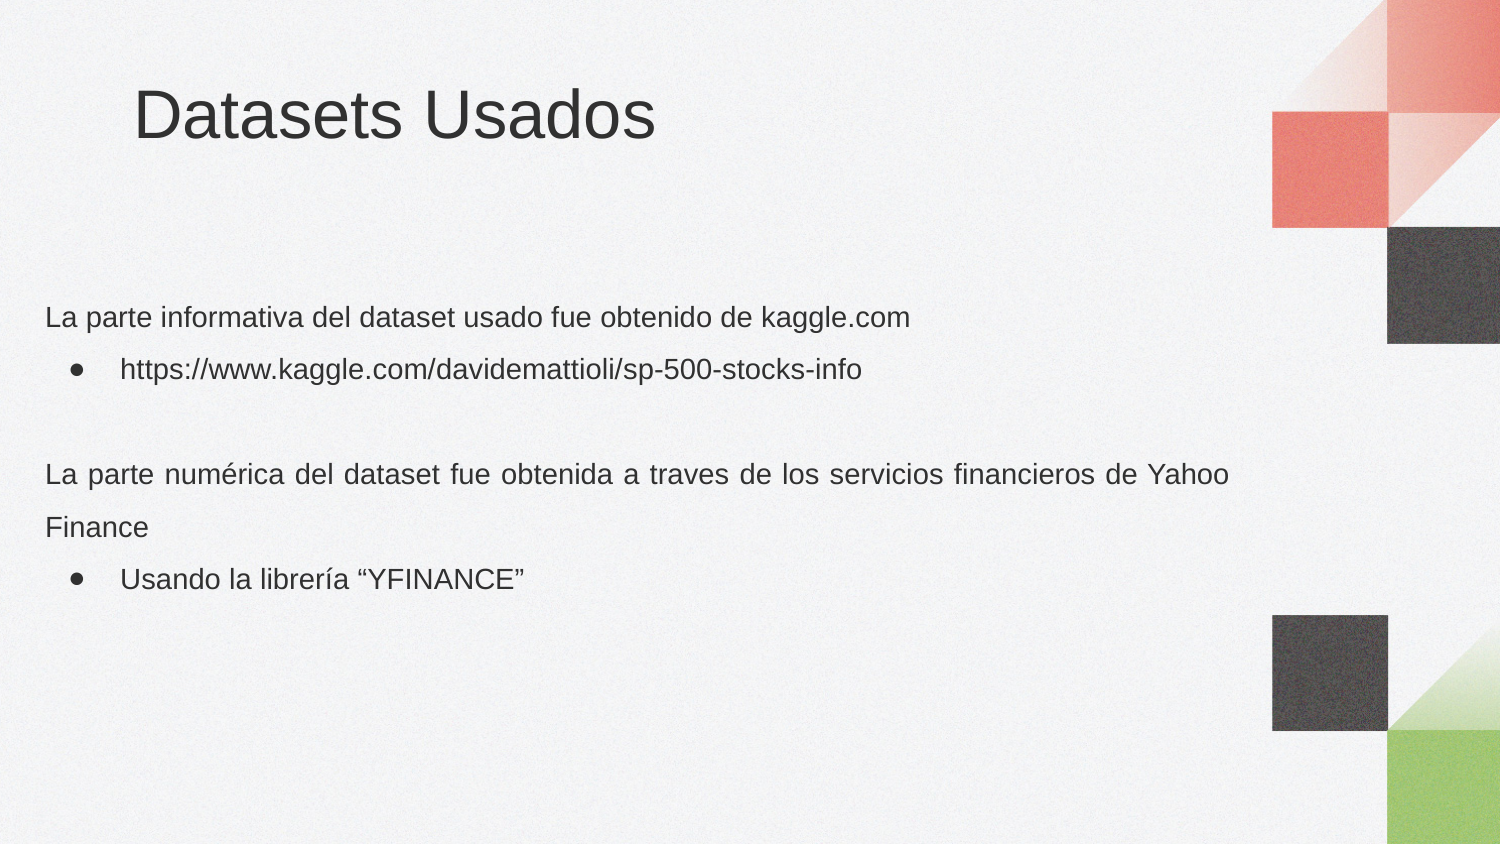

# Datasets Usados
La parte informativa del dataset usado fue obtenido de kaggle.com
https://www.kaggle.com/davidemattioli/sp-500-stocks-info

La parte numérica del dataset fue obtenida a traves de los servicios financieros de Yahoo Finance
Usando la librería “YFINANCE”